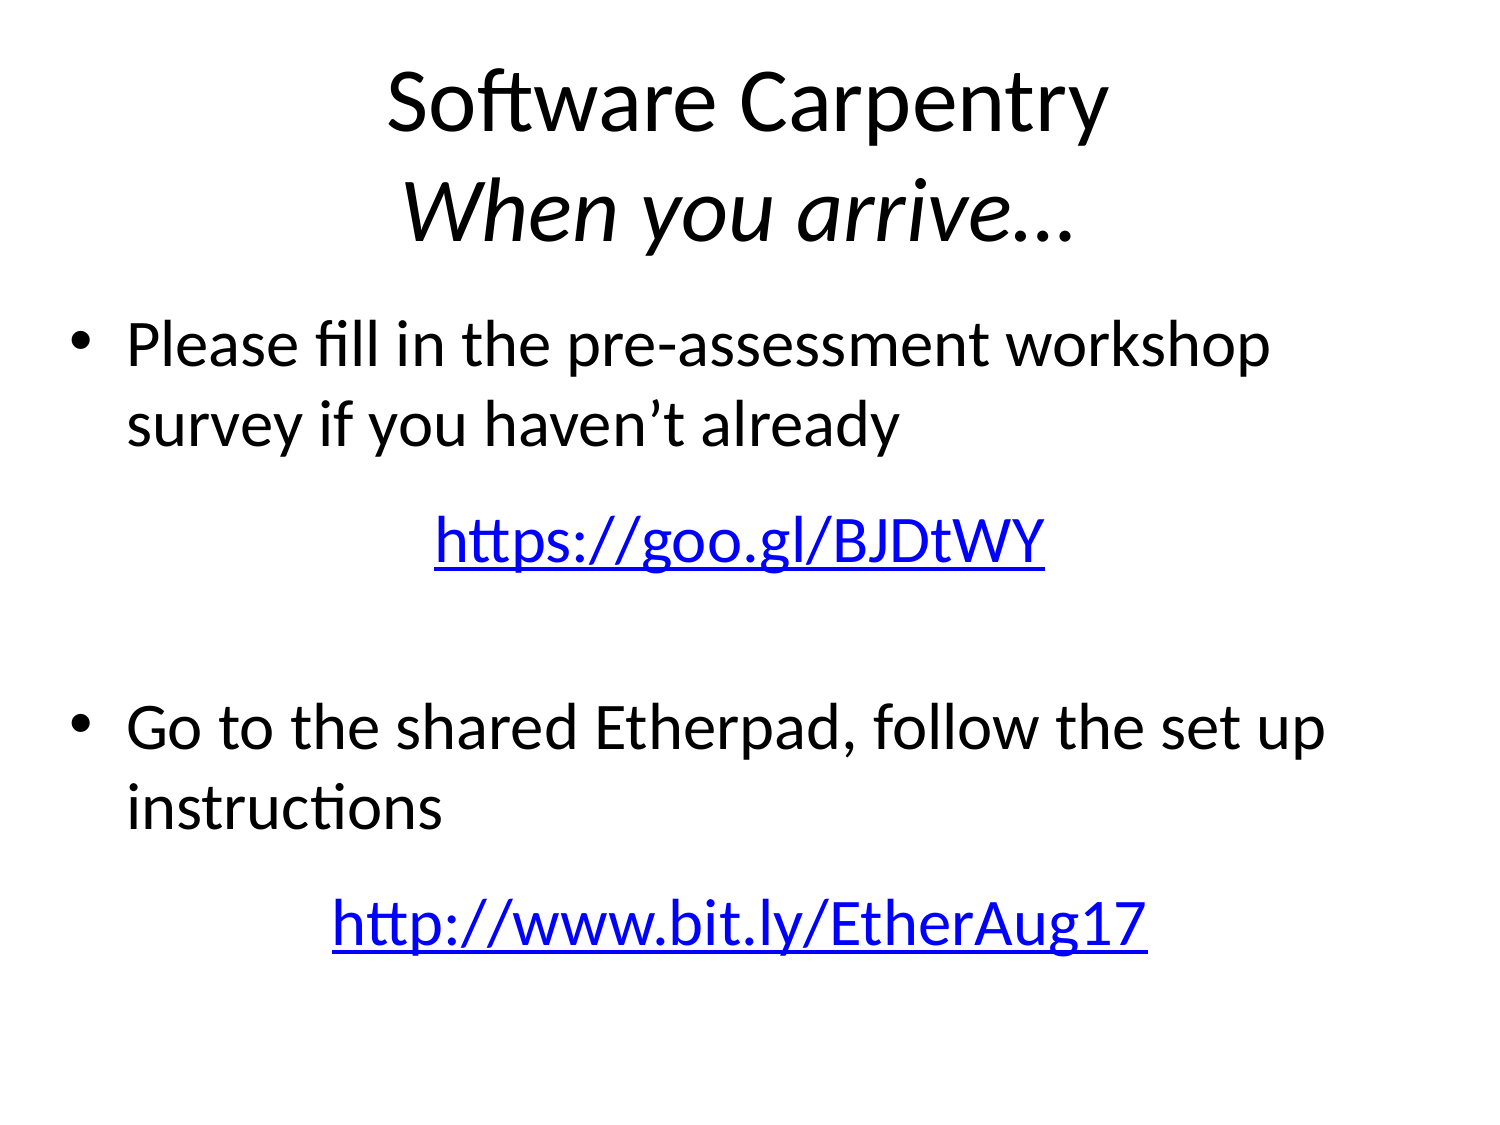

# Software Carpentry When you arrive…
Please fill in the pre-assessment workshop survey if you haven’t already

https://goo.gl/BJDtWY

Go to the shared Etherpad, follow the set up instructions

http://www.bit.ly/EtherAug17